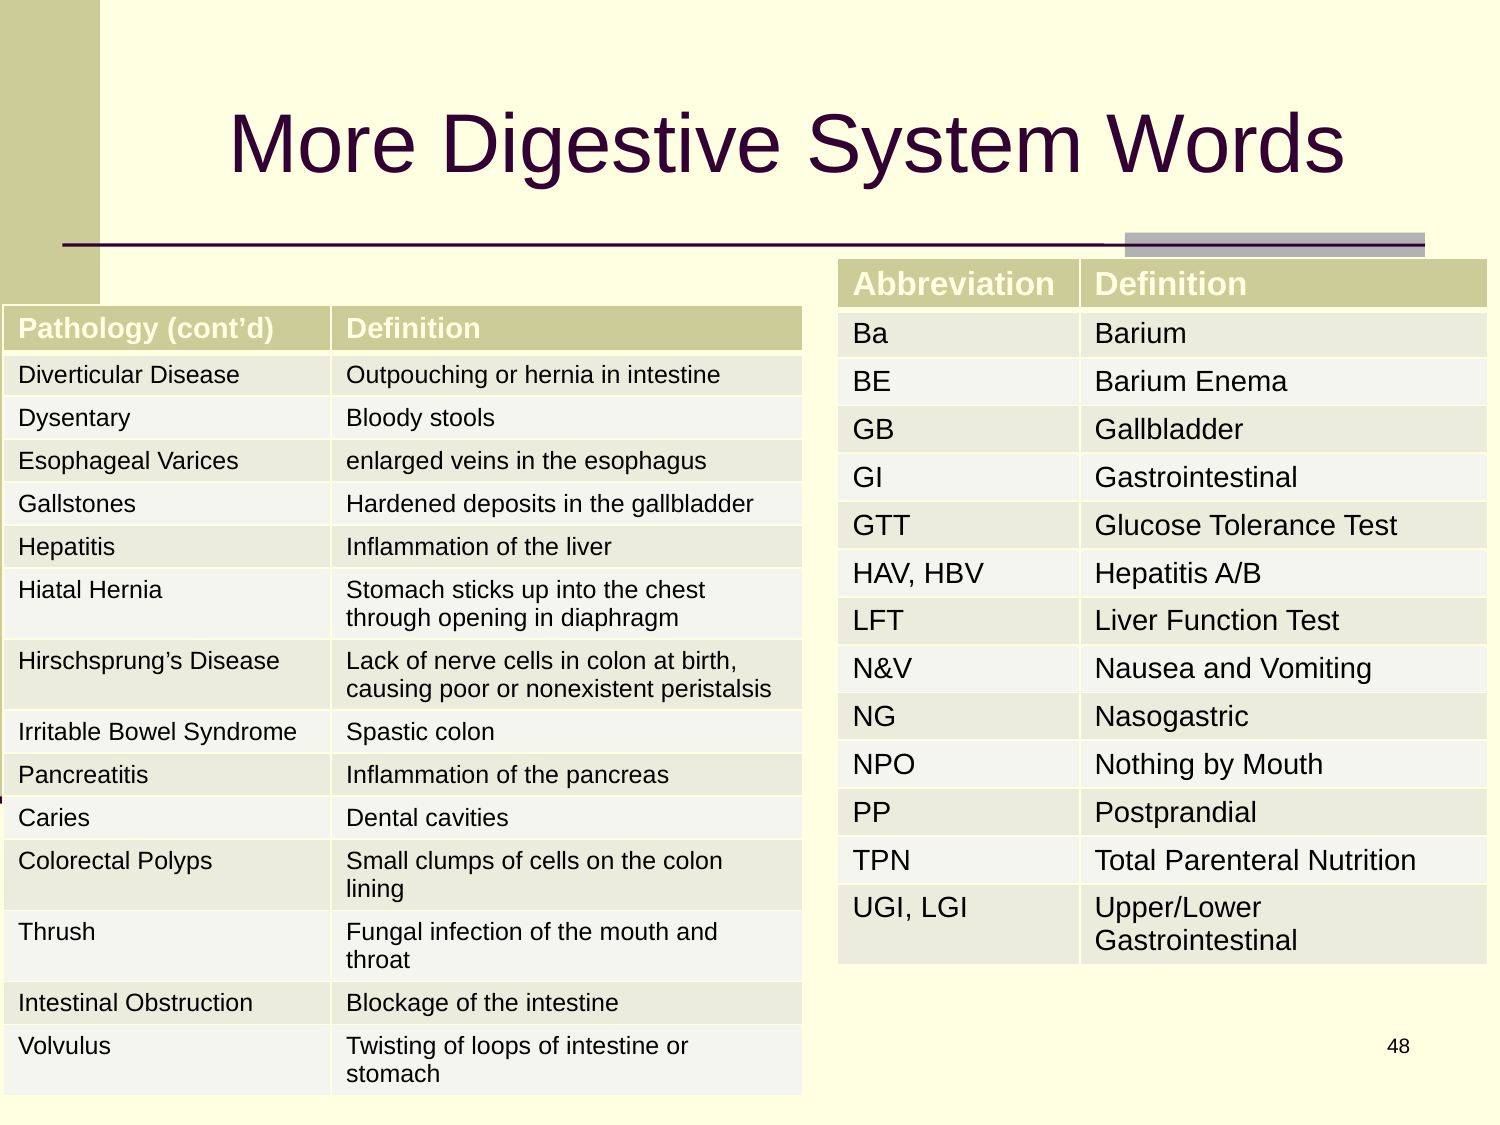

# More Digestive System Words
| Abbreviation | Definition |
| --- | --- |
| Ba | Barium |
| BE | Barium Enema |
| GB | Gallbladder |
| GI | Gastrointestinal |
| GTT | Glucose Tolerance Test |
| HAV, HBV | Hepatitis A/B |
| LFT | Liver Function Test |
| N&V | Nausea and Vomiting |
| NG | Nasogastric |
| NPO | Nothing by Mouth |
| PP | Postprandial |
| TPN | Total Parenteral Nutrition |
| UGI, LGI | Upper/Lower Gastrointestinal |
| Pathology (cont’d) | Definition |
| --- | --- |
| Diverticular Disease | Outpouching or hernia in intestine |
| Dysentary | Bloody stools |
| Esophageal Varices | enlarged veins in the esophagus |
| Gallstones | Hardened deposits in the gallbladder |
| Hepatitis | Inflammation of the liver |
| Hiatal Hernia | Stomach sticks up into the chest through opening in diaphragm |
| Hirschsprung’s Disease | Lack of nerve cells in colon at birth, causing poor or nonexistent peristalsis |
| Irritable Bowel Syndrome | Spastic colon |
| Pancreatitis | Inflammation of the pancreas |
| Caries | Dental cavities |
| Colorectal Polyps | Small clumps of cells on the colon lining |
| Thrush | Fungal infection of the mouth and throat |
| Intestinal Obstruction | Blockage of the intestine |
| Volvulus | Twisting of loops of intestine or stomach |
48